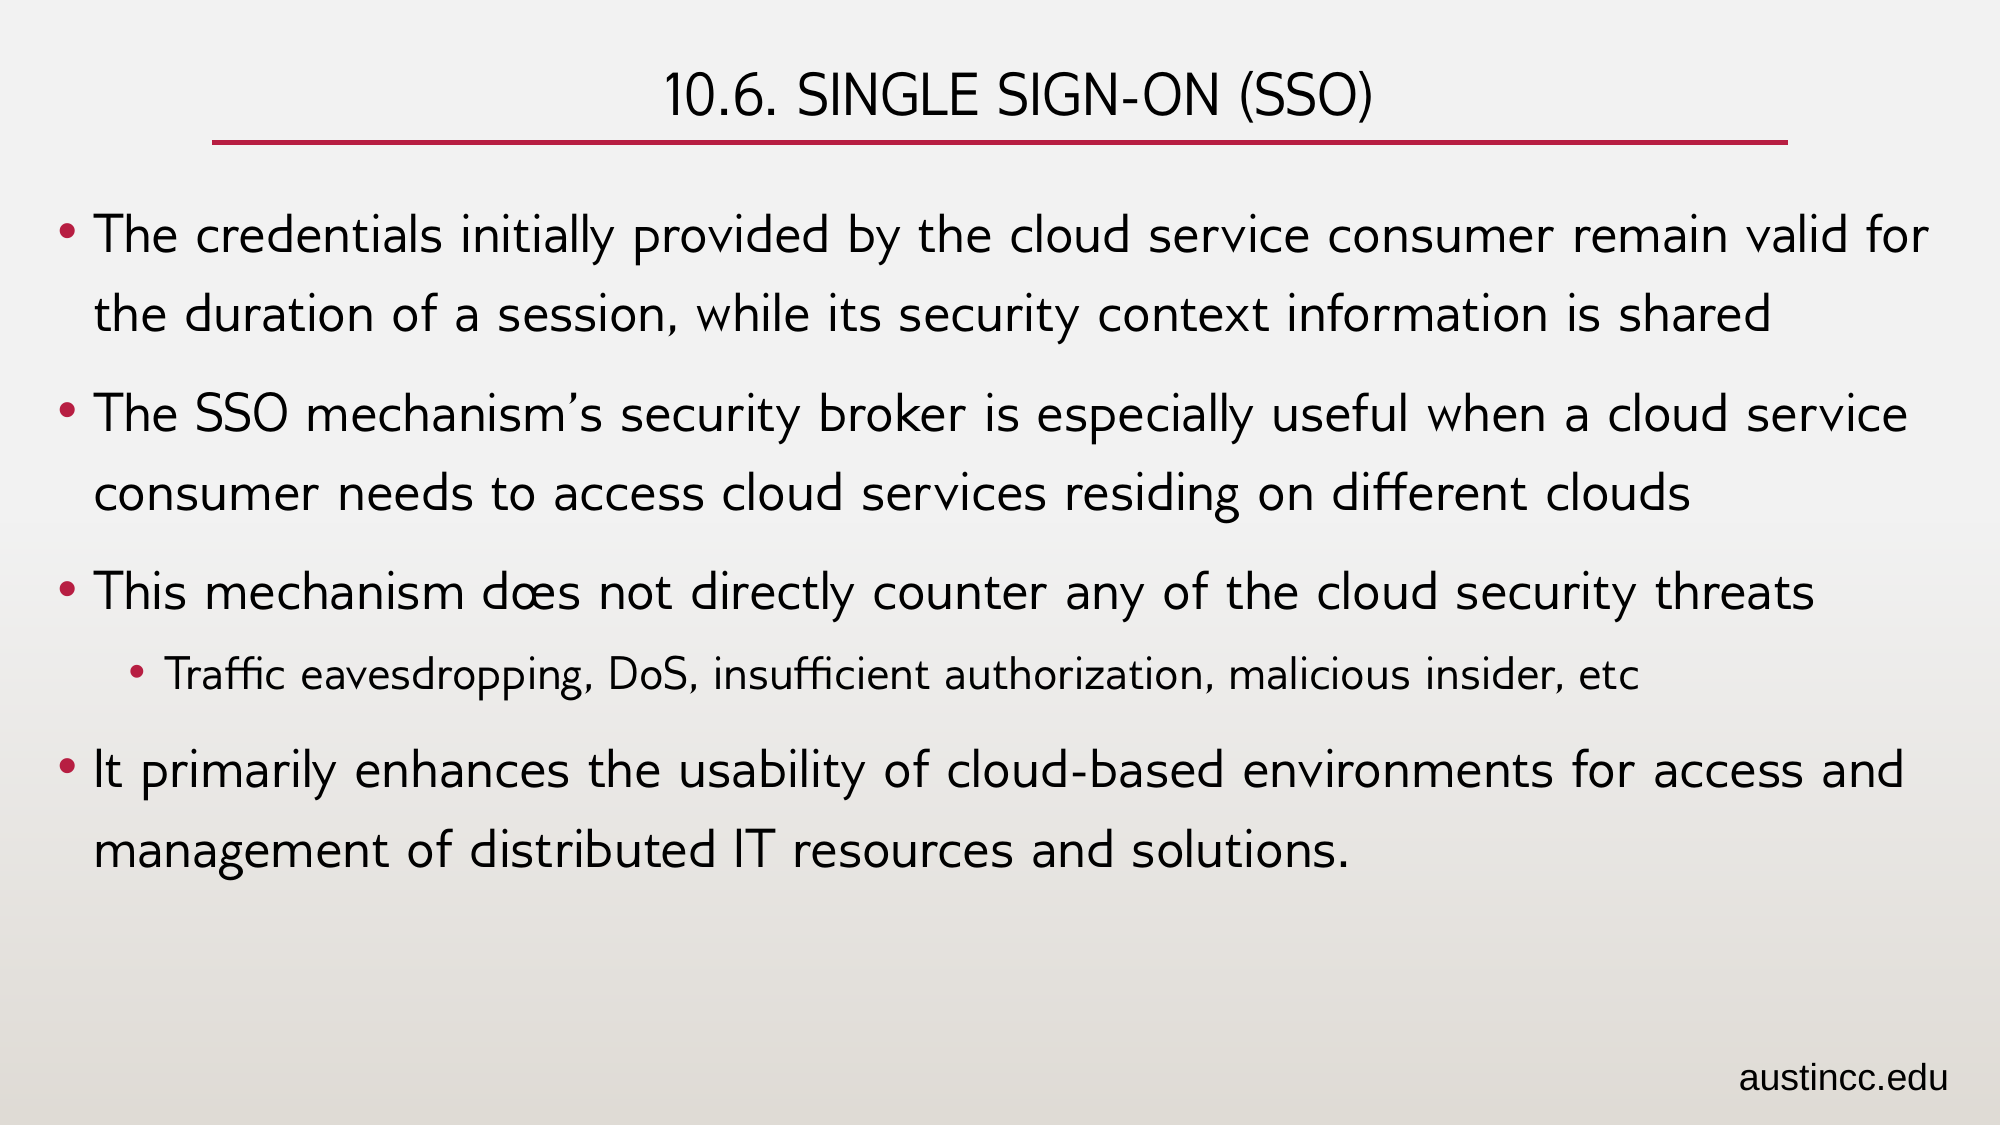

# 10.6. Single Sign-On (SSO)
The credentials initially provided by the cloud service consumer remain valid for the duration of a session, while its security context information is shared
The SSO mechanism’s security broker is especially useful when a cloud service consumer needs to access cloud services residing on different clouds
This mechanism does not directly counter any of the cloud security threats
Traffic eavesdropping, DoS, insufficient authorization, malicious insider, etc
It primarily enhances the usability of cloud-based environments for access and management of distributed IT resources and solutions.